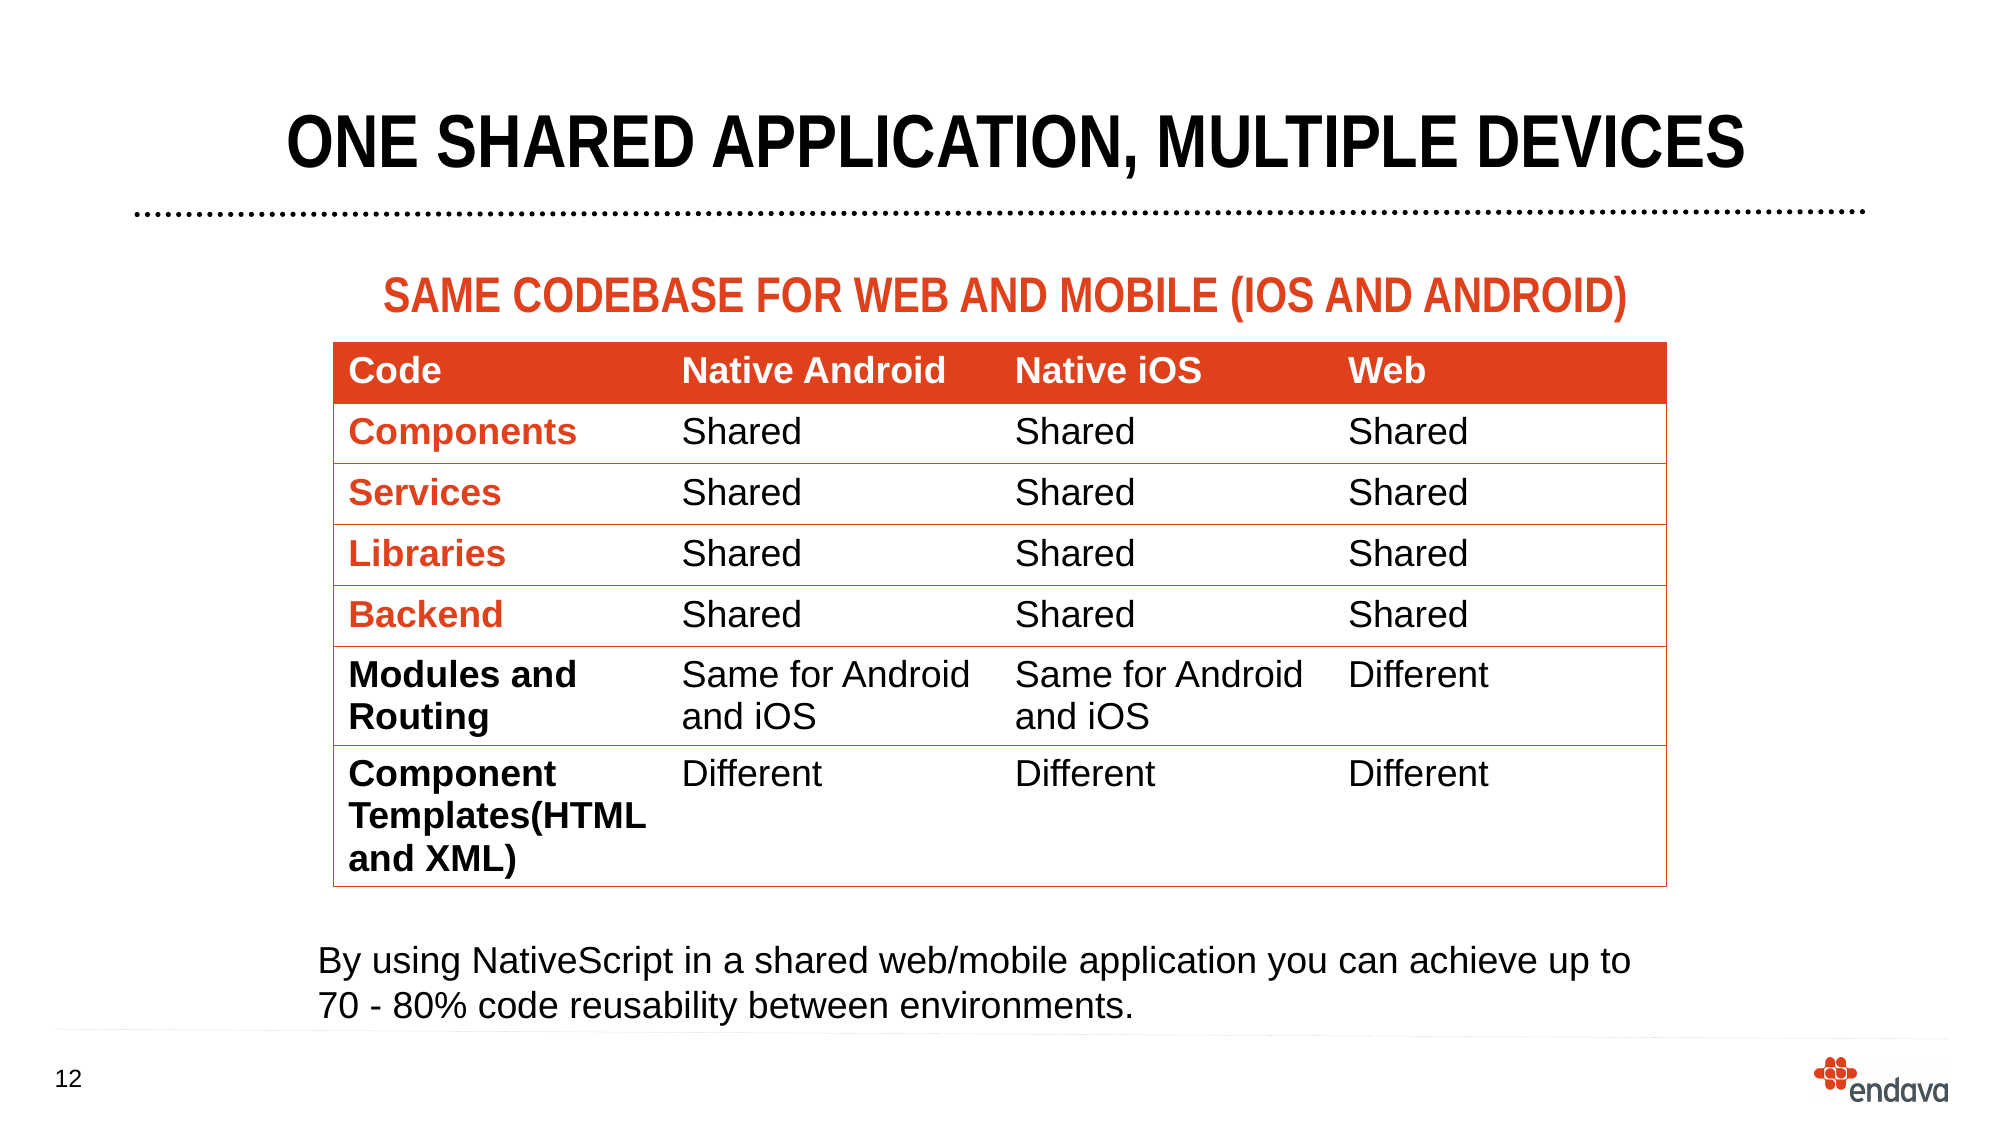

# ONE SHARED APPLICATION, MULTIPLE DEVICES
SAME CODEBASE FOR WEB AND MOBILE (IOS AND ANDROID)
| Code | Native Android | Native iOS | Web |
| --- | --- | --- | --- |
| Components | Shared | Shared | Shared |
| Services | Shared | Shared | Shared |
| Libraries | Shared | Shared | Shared |
| Backend | Shared | Shared | Shared |
| Modules and Routing | Same for Android and iOS | Same for Android and iOS | Different |
| Component Templates(HTML and XML) | Different | Different | Different |
By using NativeScript in a shared web/mobile application you can achieve up to 70 - 80% code reusability between environments.